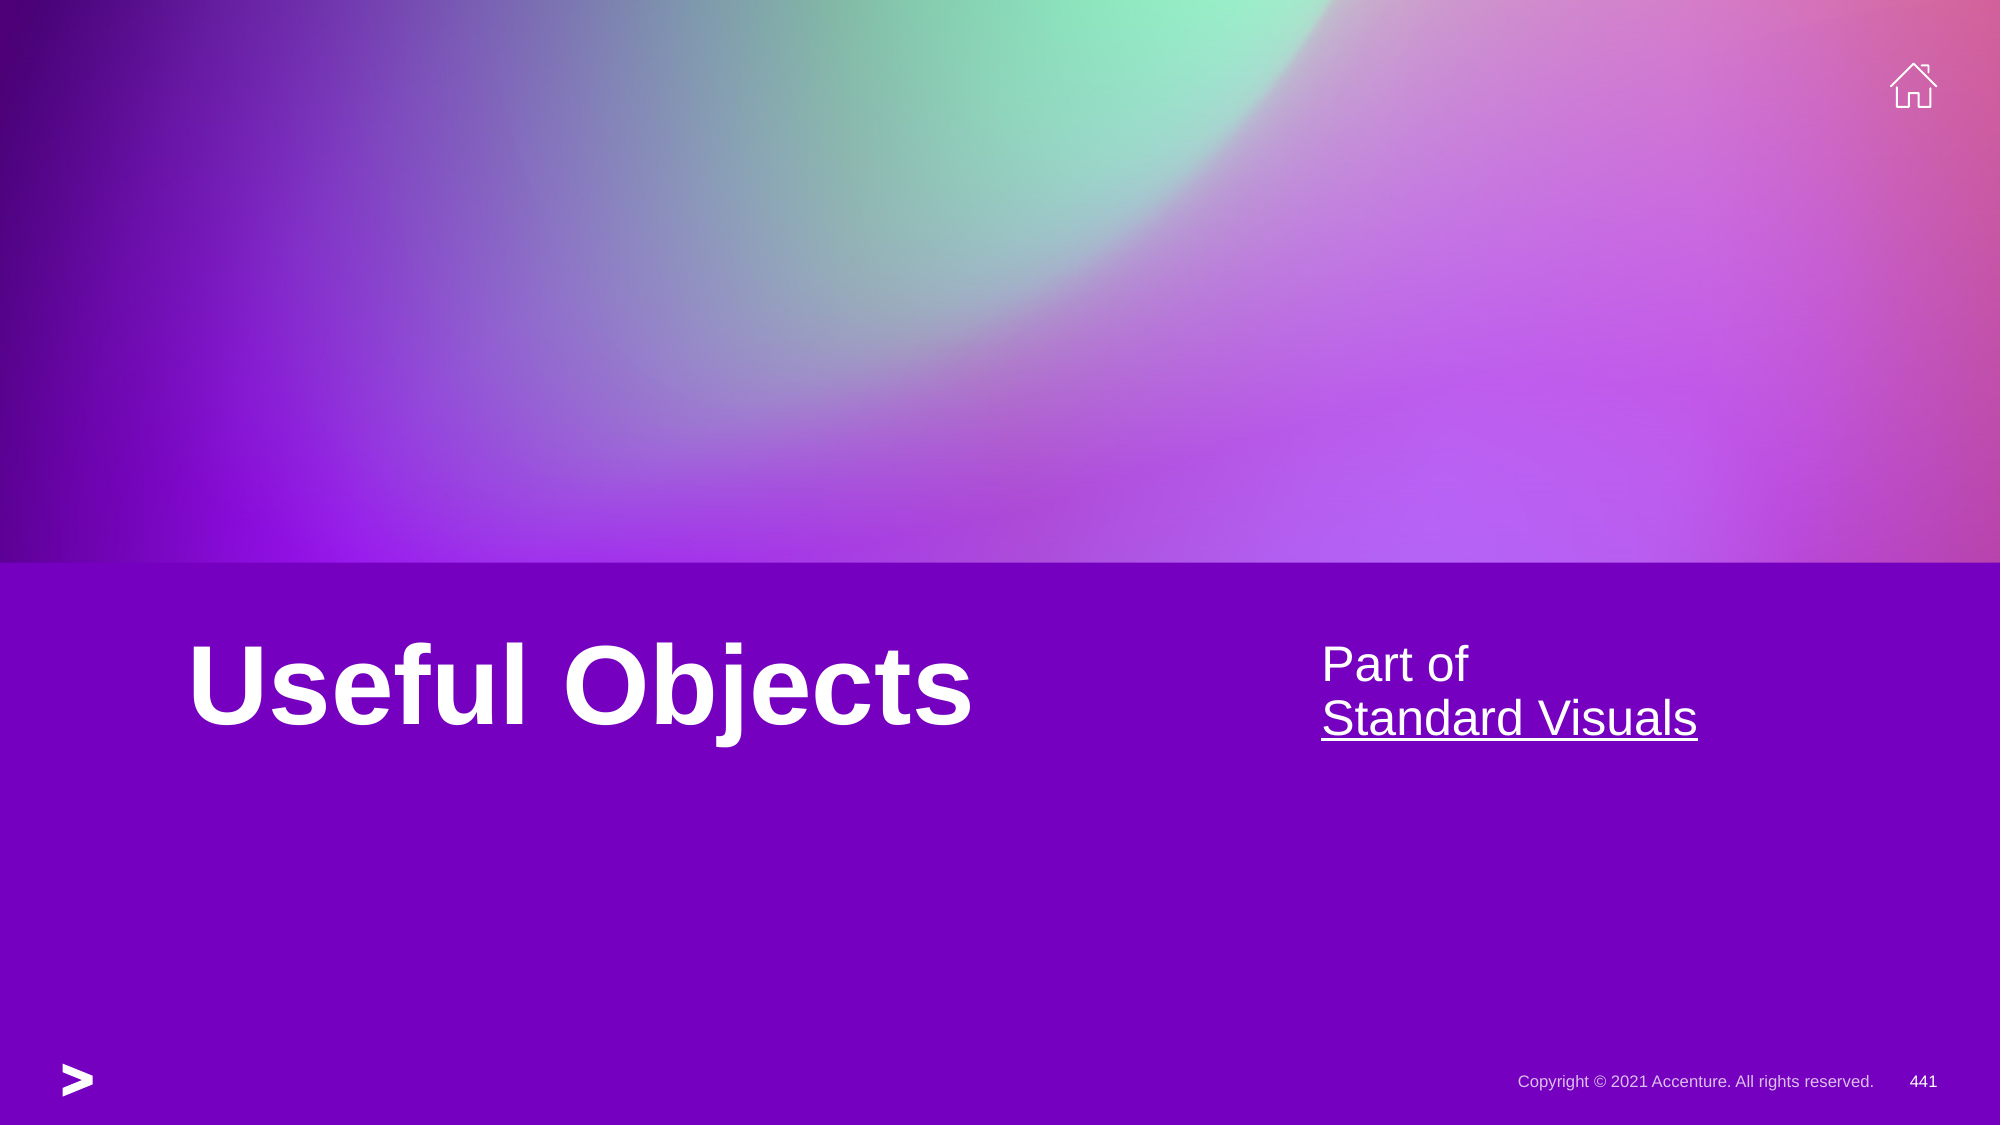

Part of
Standard Visuals
# Useful Objects
Copyright © 2021 Accenture. All rights reserved.
441